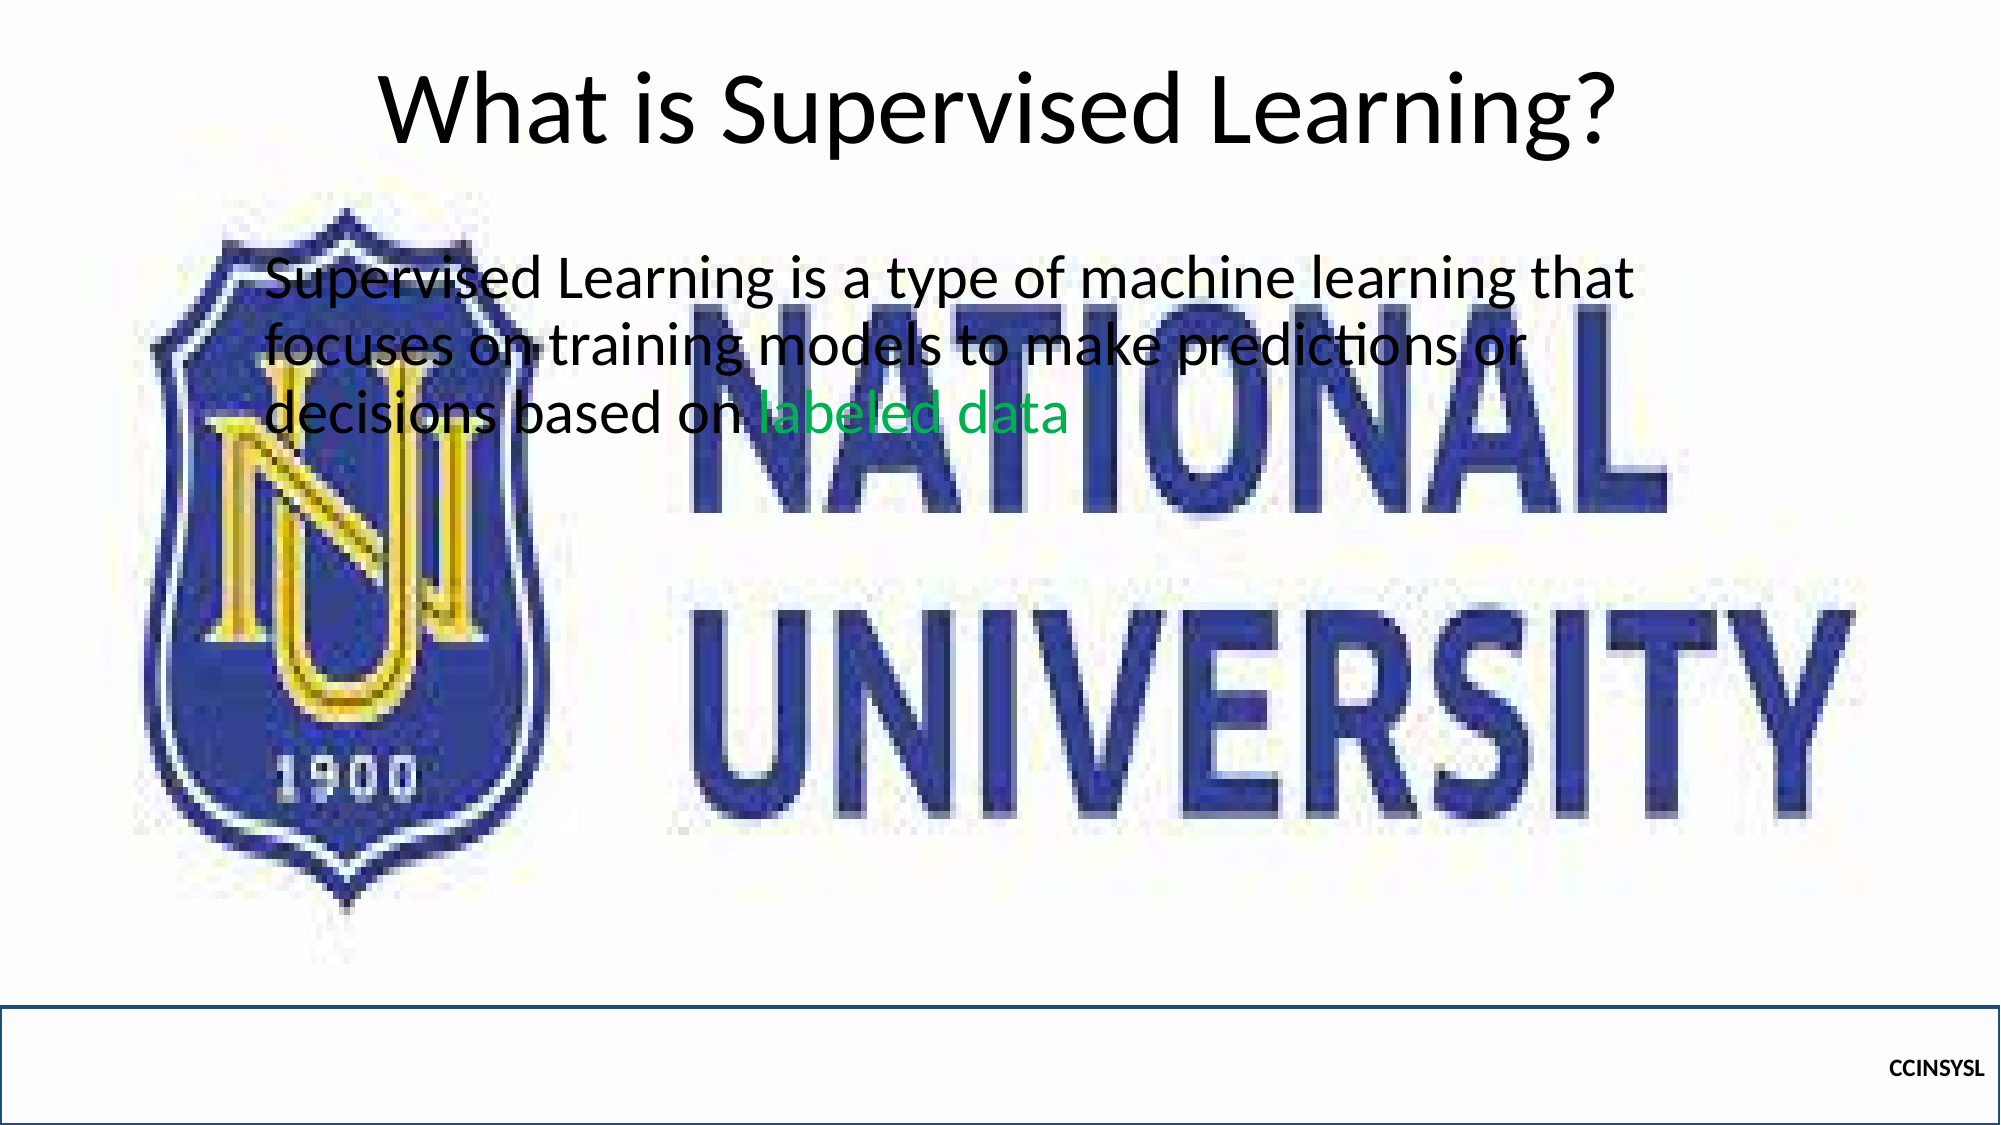

# What is Supervised Learning?
Supervised Learning is a type of machine learning that focuses on training models to make predictions or decisions based on labeled data
CCINSYSL